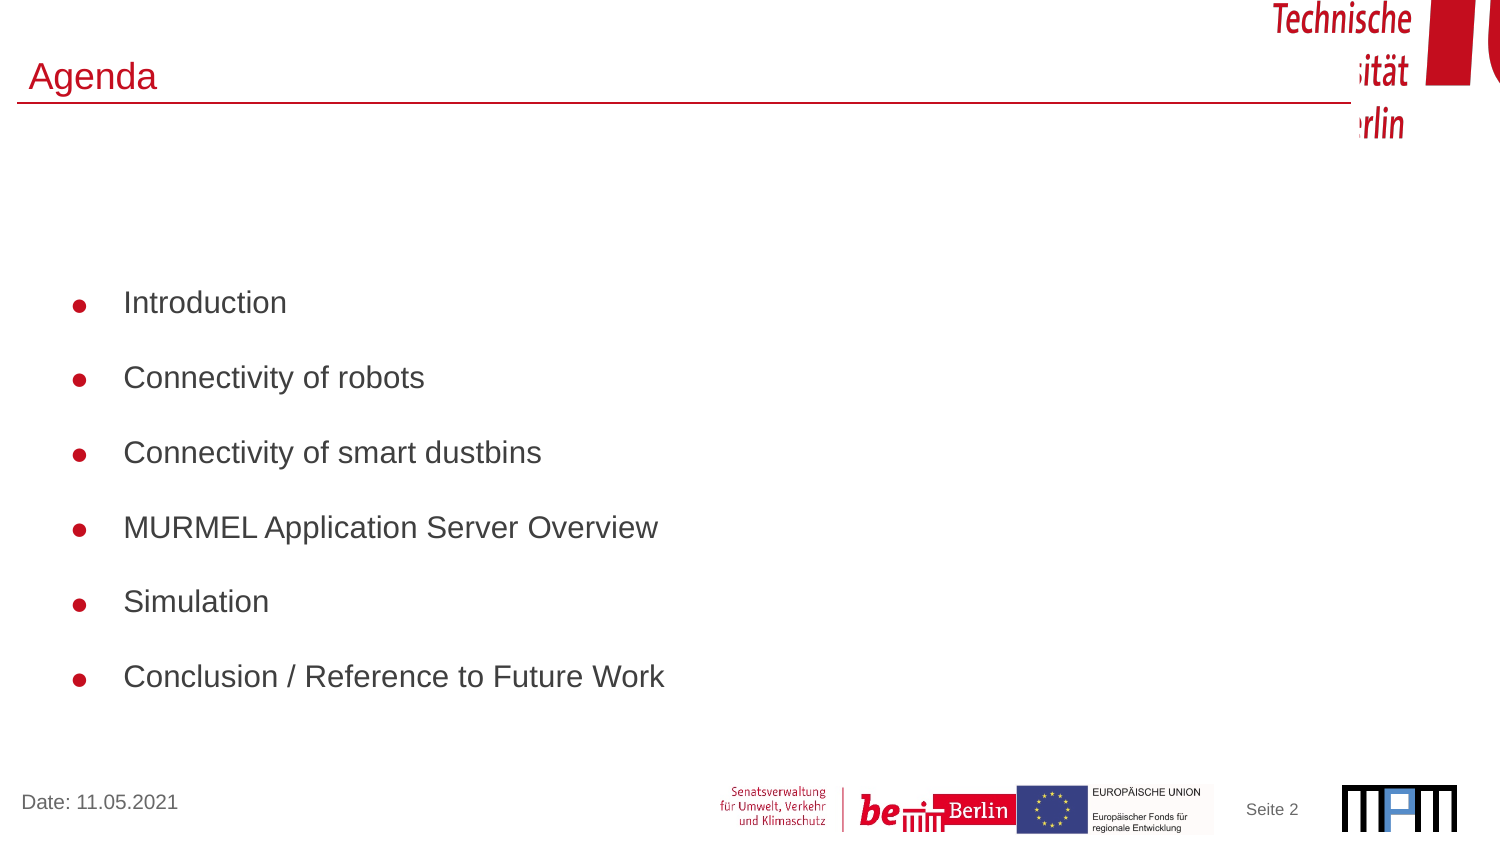

# Agenda
Introduction
Connectivity of robots
Connectivity of smart dustbins
MURMEL Application Server Overview
Simulation
Conclusion / Reference to Future Work
Seite 2